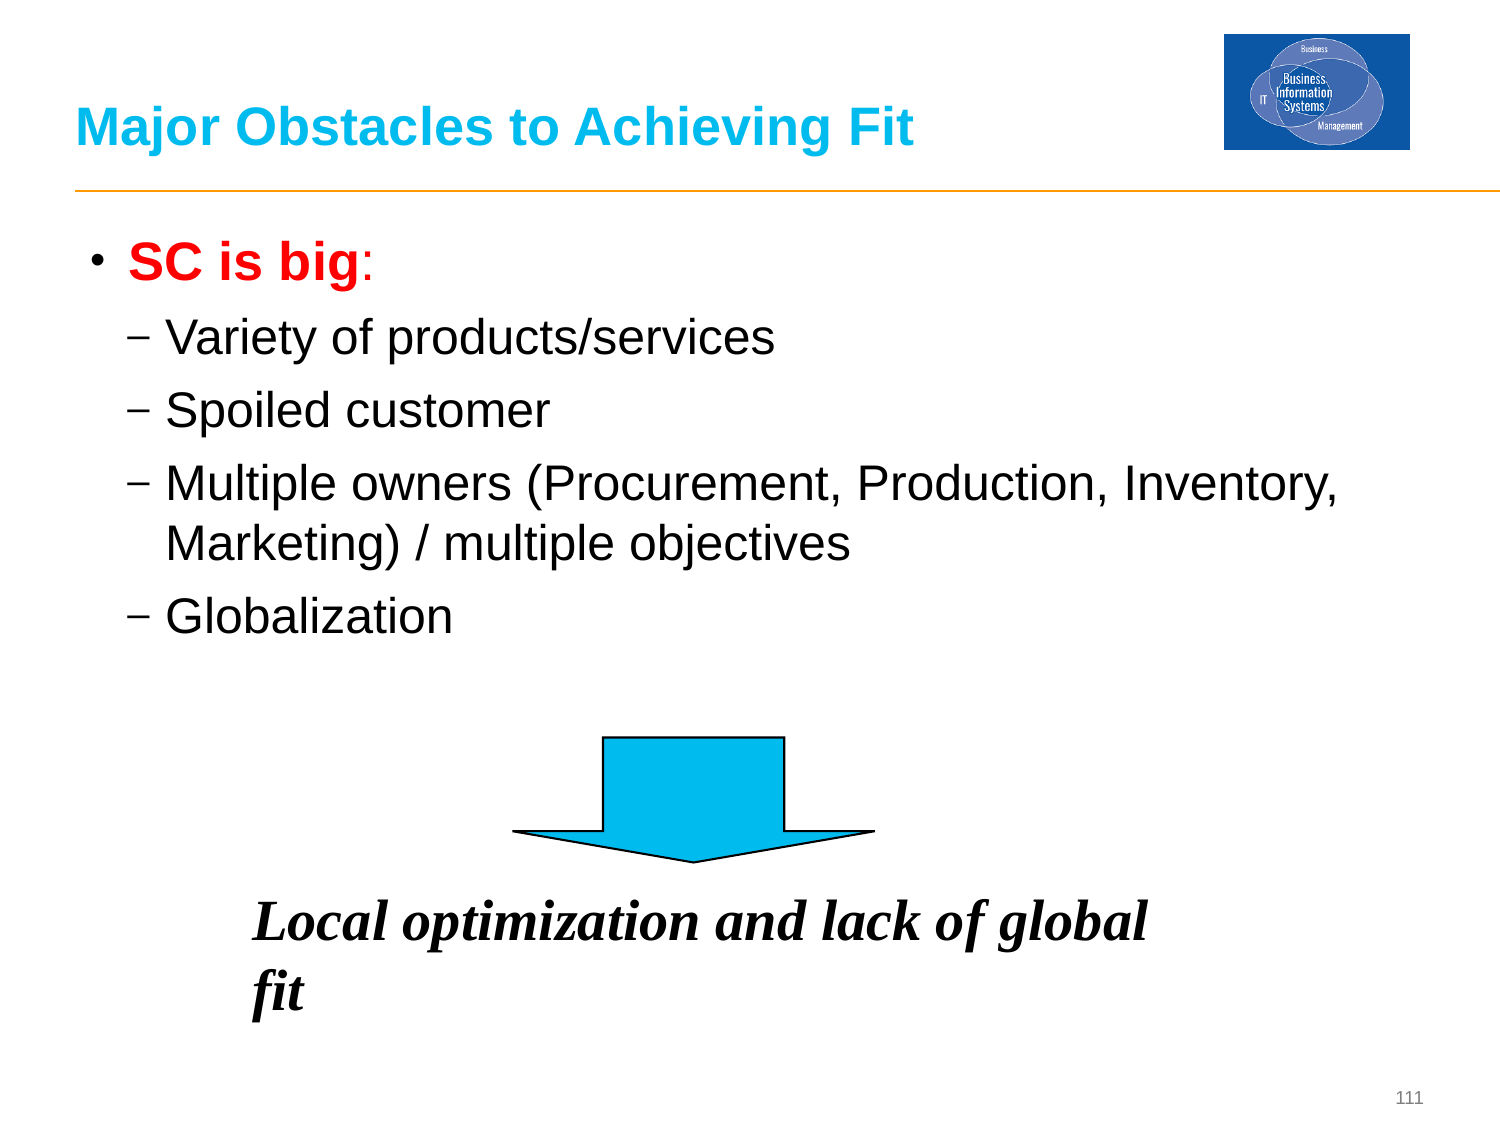

# Major Obstacles to Achieving Fit
SC is big:
Variety of products/services
Spoiled customer
Multiple owners (Procurement, Production, Inventory, Marketing) / multiple objectives
Globalization

Local optimization and lack of global fit